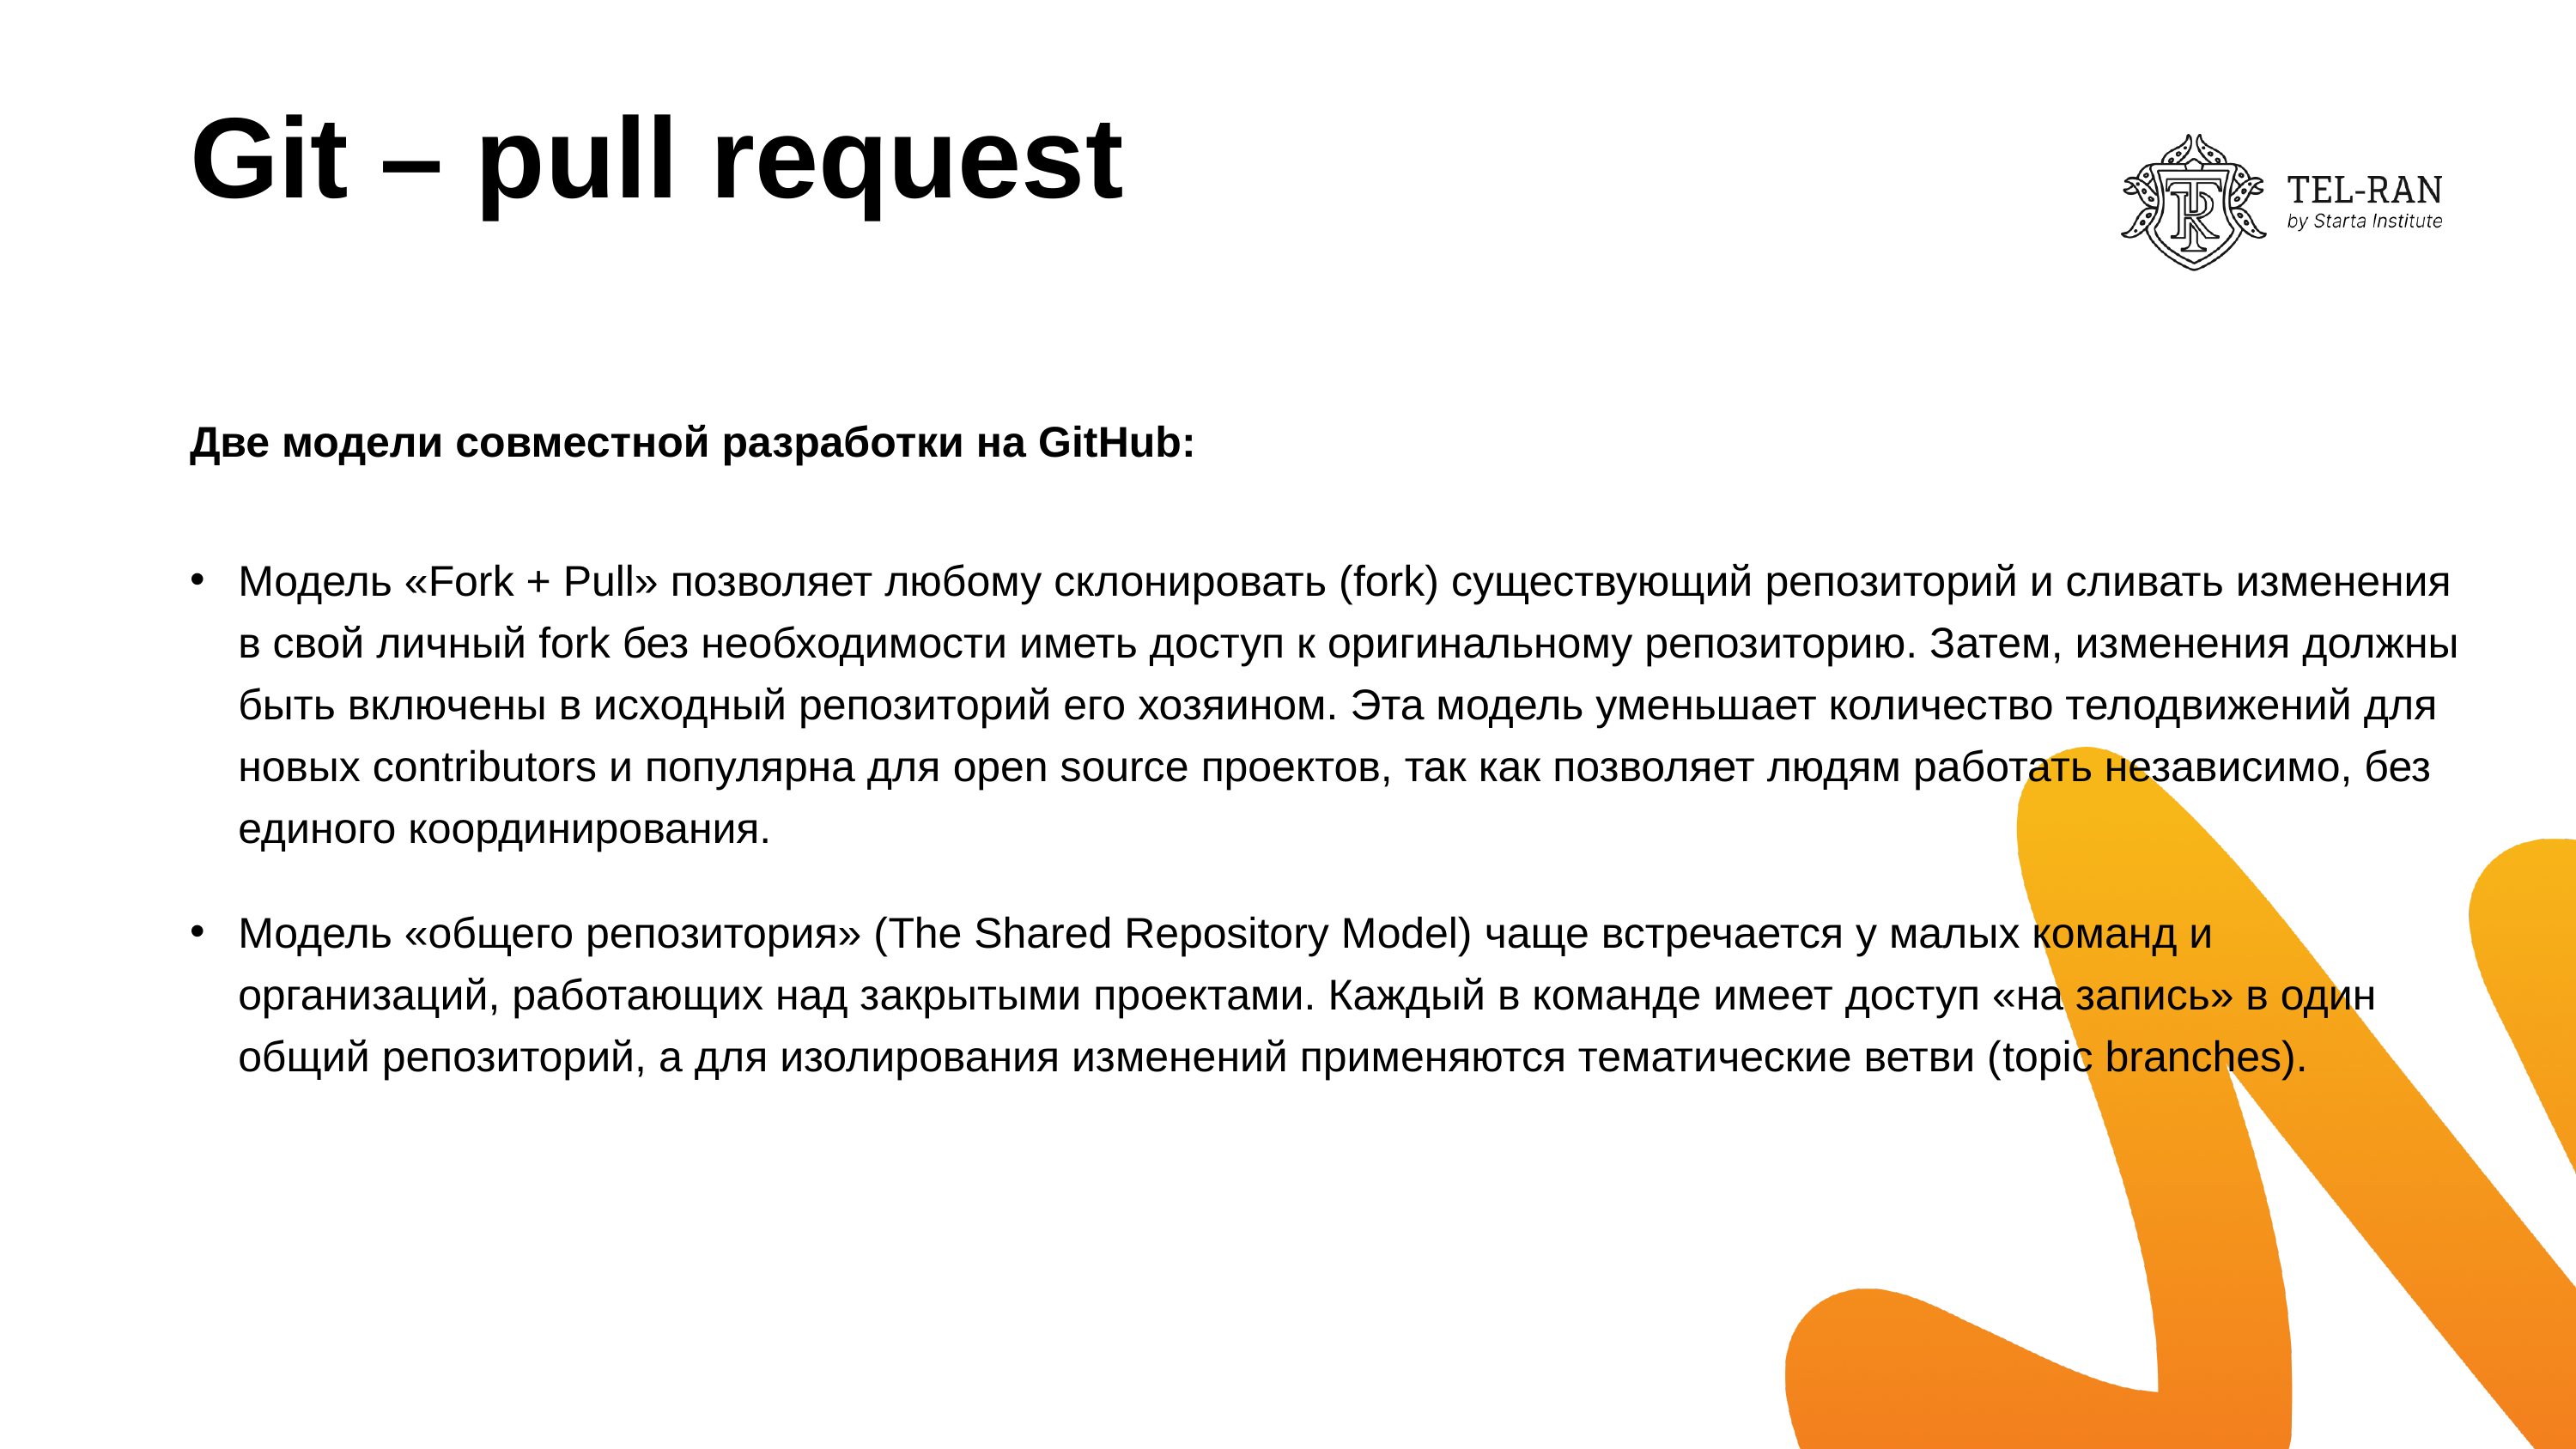

# Git – pull request
Две модели совместной разработки на GitHub:

Модель «Fork + Pull» позволяет любому склонировать (fork) существующий репозиторий и сливать изменения в свой личный fork без необходимости иметь доступ к оригинальному репозиторию. Затем, изменения должны быть включены в исходный репозиторий его хозяином. Эта модель уменьшает количество телодвижений для новых contributors и популярна для open source проектов, так как позволяет людям работать независимо, без единого координирования.
Модель «общего репозитория» (The Shared Repository Model) чаще встречается у малых команд и организаций, работающих над закрытыми проектами. Каждый в команде имеет доступ «на запись» в один общий репозиторий, а для изолирования изменений применяются тематические ветви (topic branches).